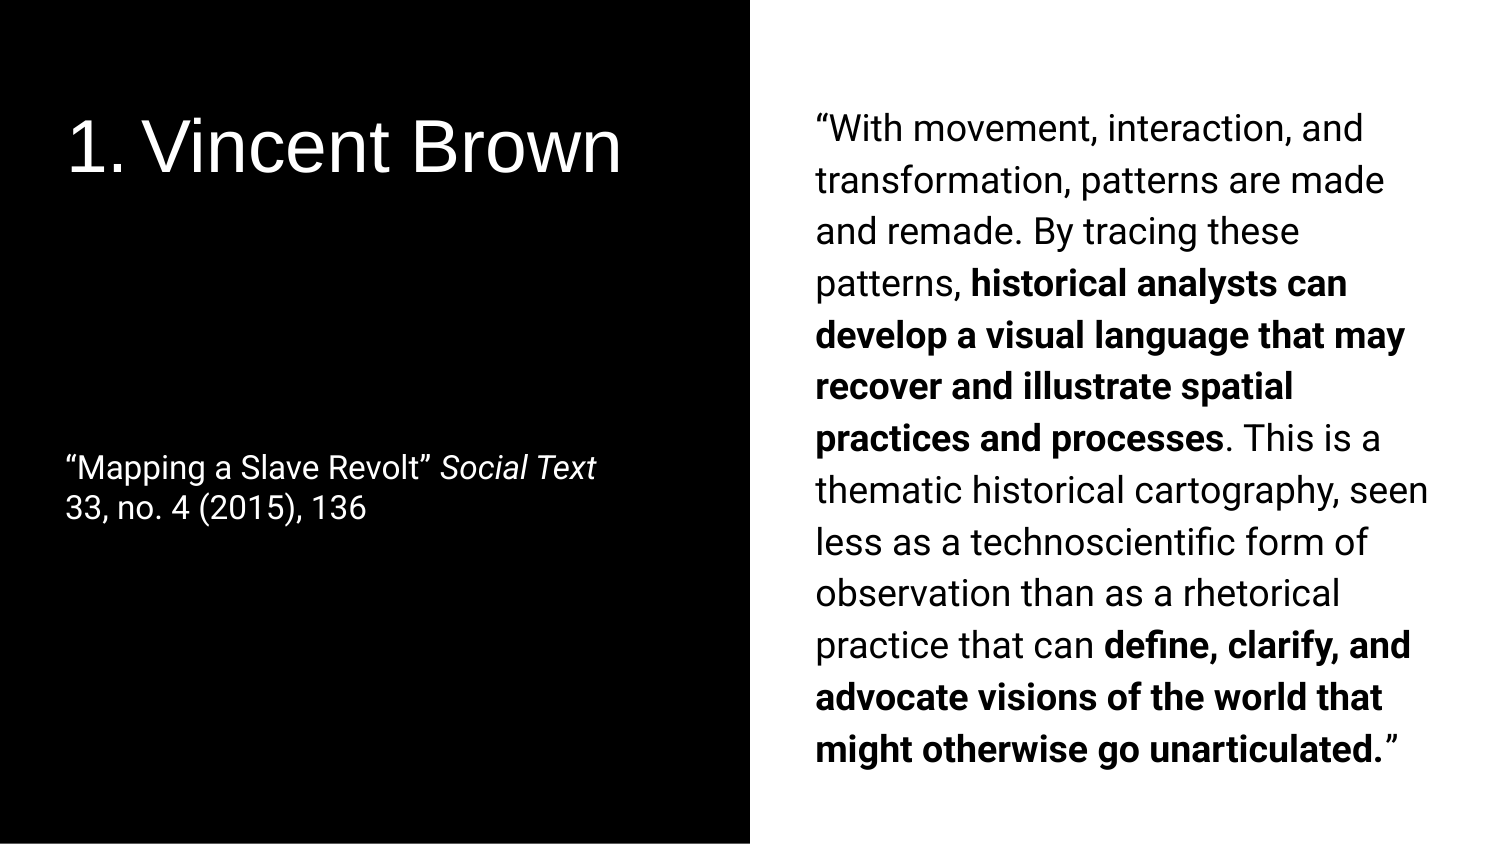

# Vincent Brown
“With movement, interaction, and transformation, patterns are made and remade. By tracing these patterns, historical analysts can develop a visual language that may recover and illustrate spatial practices and processes. This is a thematic historical cartography, seen less as a technoscientific form of observation than as a rhetorical practice that can define, clarify, and advocate visions of the world that might otherwise go unarticulated.”
“Mapping a Slave Revolt” Social Text 33, no. 4 (2015), 136